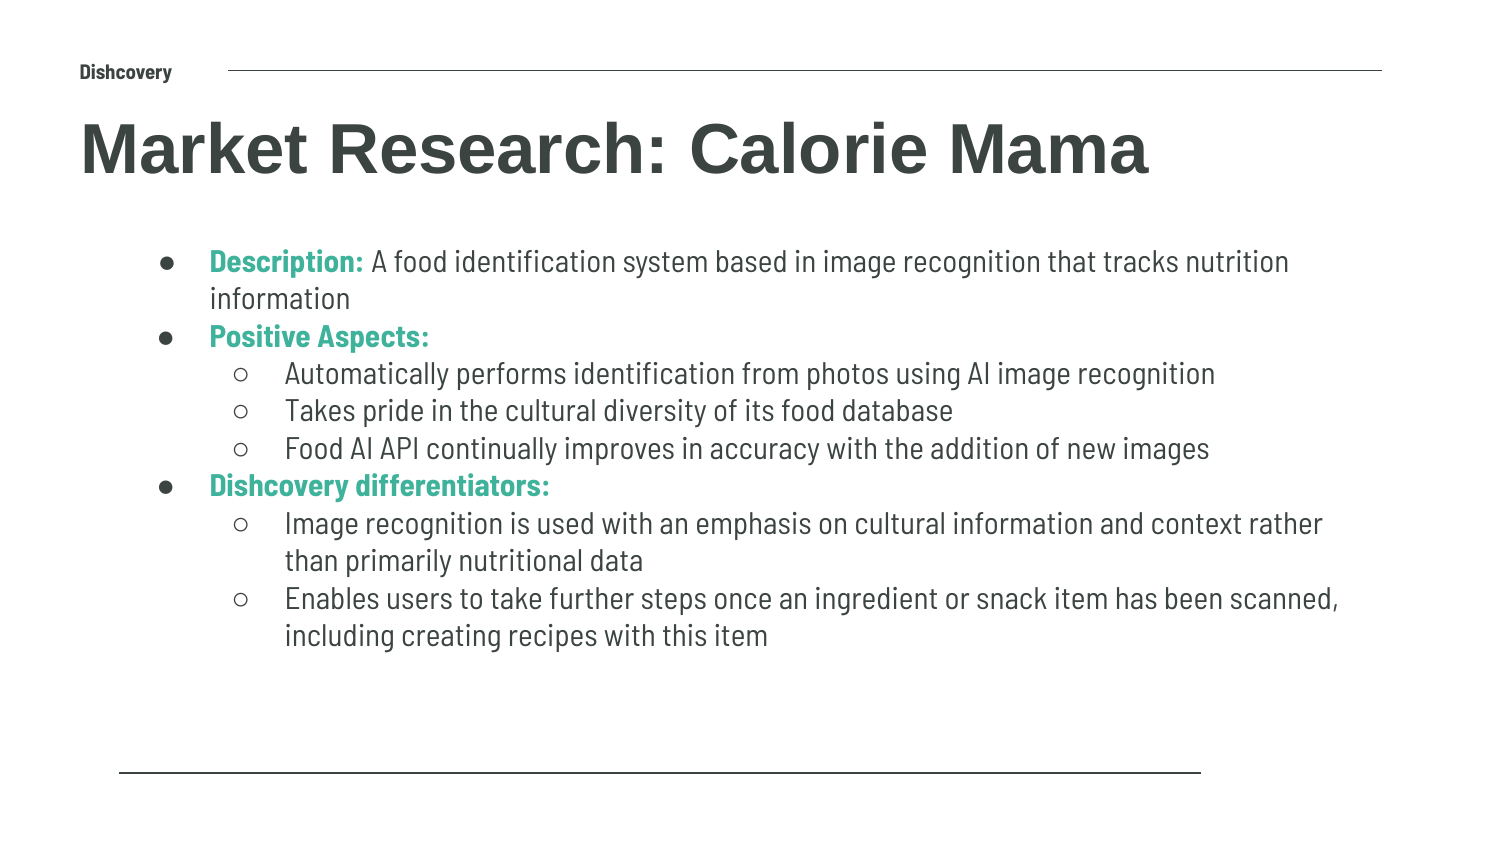

Dishcovery
Market Research: Calorie Mama
# Description: A food identification system based in image recognition that tracks nutrition information
Positive Aspects:
Automatically performs identification from photos using AI image recognition
Takes pride in the cultural diversity of its food database
Food AI API continually improves in accuracy with the addition of new images
Dishcovery differentiators:
Image recognition is used with an emphasis on cultural information and context rather than primarily nutritional data
Enables users to take further steps once an ingredient or snack item has been scanned, including creating recipes with this item